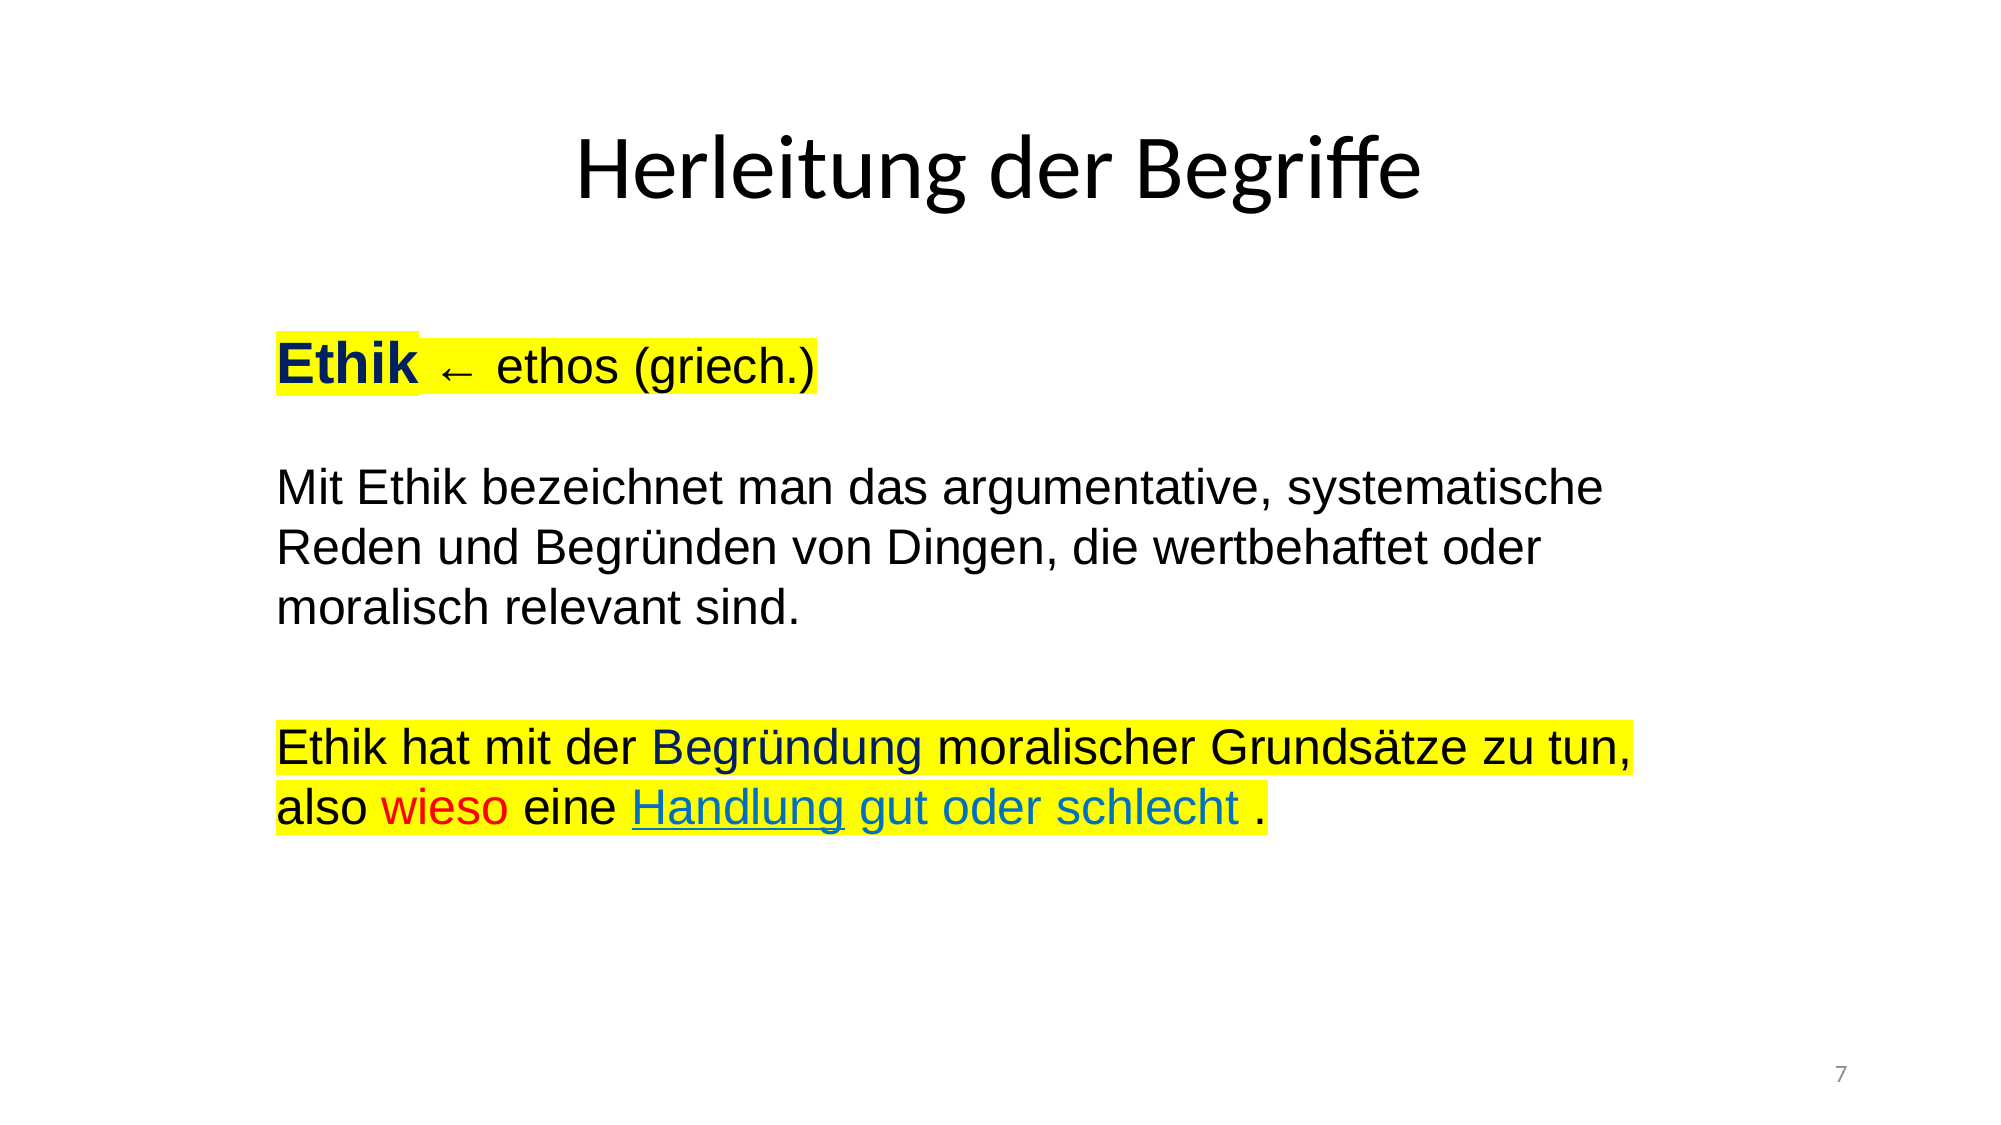

# Herleitung der Begriffe
Ethik ← ethos (griech.)

Mit Ethik bezeichnet man das argumentative, systematische Reden und Begründen von Dingen, die wertbehaftet oder moralisch relevant sind.

Ethik hat mit der Begründung moralischer Grundsätze zu tun, also wieso eine Handlung gut oder schlecht .

7